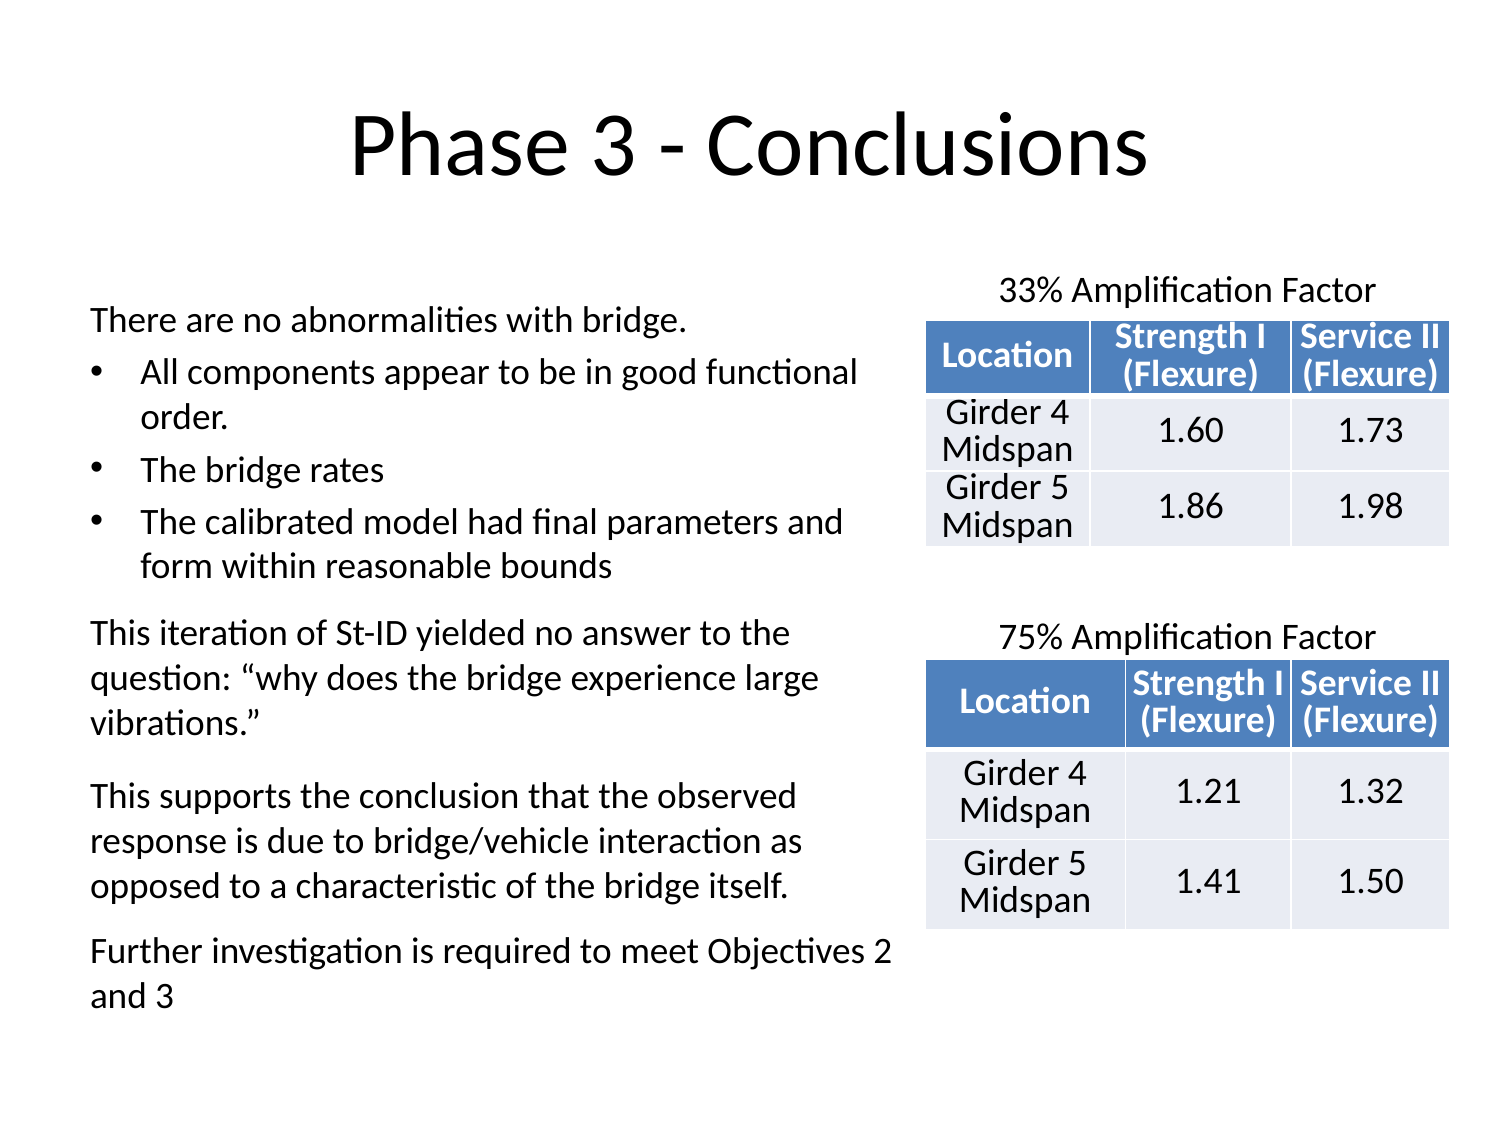

# Phase 3 - Conclusions
33% Amplification Factor
There are no abnormalities with bridge.
All components appear to be in good functional order.
The bridge rates
The calibrated model had final parameters and form within reasonable bounds

This iteration of St-ID yielded no answer to the question: “why does the bridge experience large vibrations.”

This supports the conclusion that the observed response is due to bridge/vehicle interaction as opposed to a characteristic of the bridge itself.

Further investigation is required to meet Objectives 2 and 3
| Location | Strength I (Flexure) | Service II (Flexure) |
| --- | --- | --- |
| Girder 4 Midspan | 1.60 | 1.73 |
| Girder 5 Midspan | 1.86 | 1.98 |
75% Amplification Factor
| Location | Strength I (Flexure) | Service II (Flexure) |
| --- | --- | --- |
| Girder 4 Midspan | 1.21 | 1.32 |
| Girder 5 Midspan | 1.41 | 1.50 |